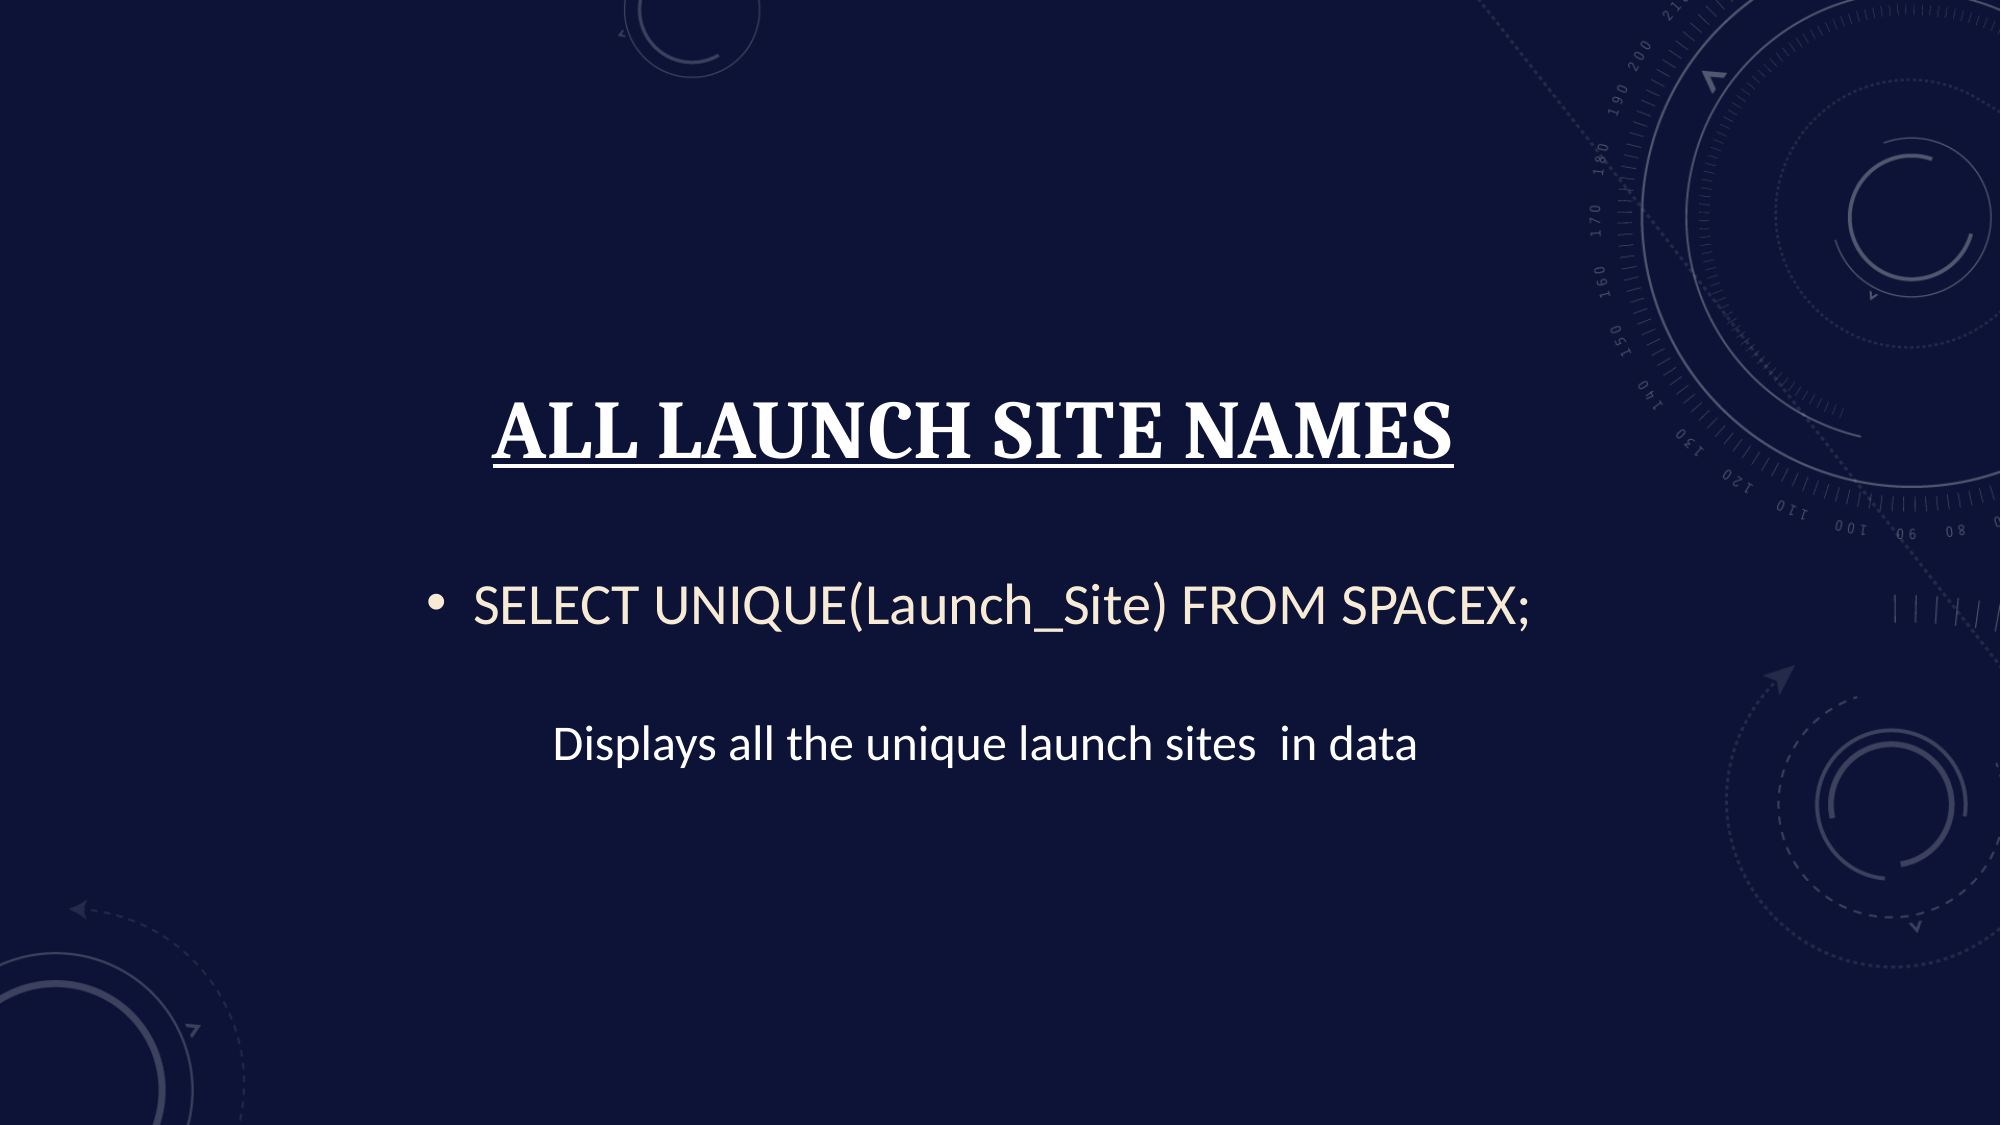

# All launch site names
SELECT UNIQUE(Launch_Site) FROM SPACEX;

Displays all the unique launch sites  in data